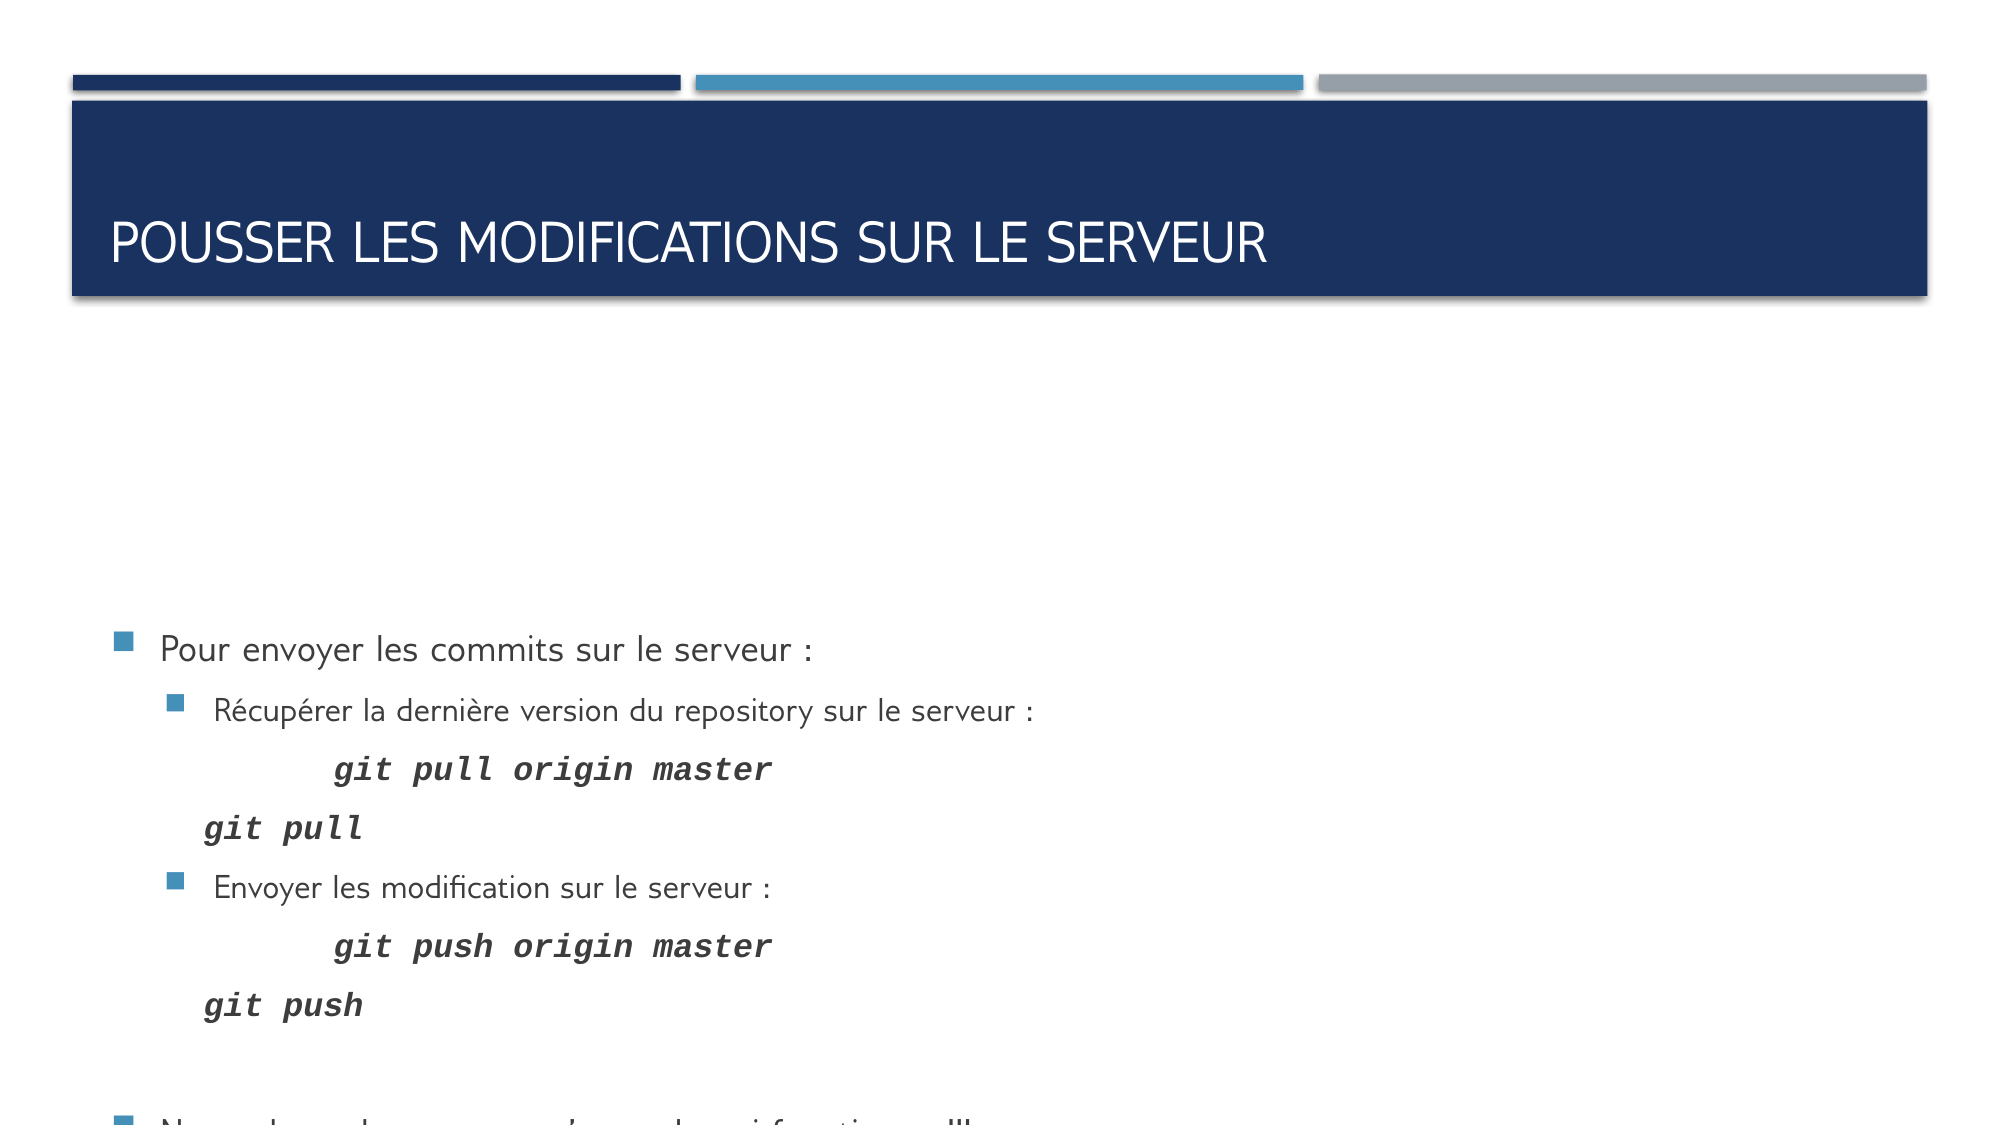

# Pousser les modifications sur le serveur
Pour envoyer les commits sur le serveur :
Récupérer la dernière version du repository sur le serveur :
	 git pull origin master
  git pull
Envoyer les modification sur le serveur :
	 git push origin master
  git push

Ne push sur le serveur qu’un code qui fonctionne !!!
Faire environ un push par jour
Moins souvent car une fois sur le serveur c’est plus pénible de revenir en arrière